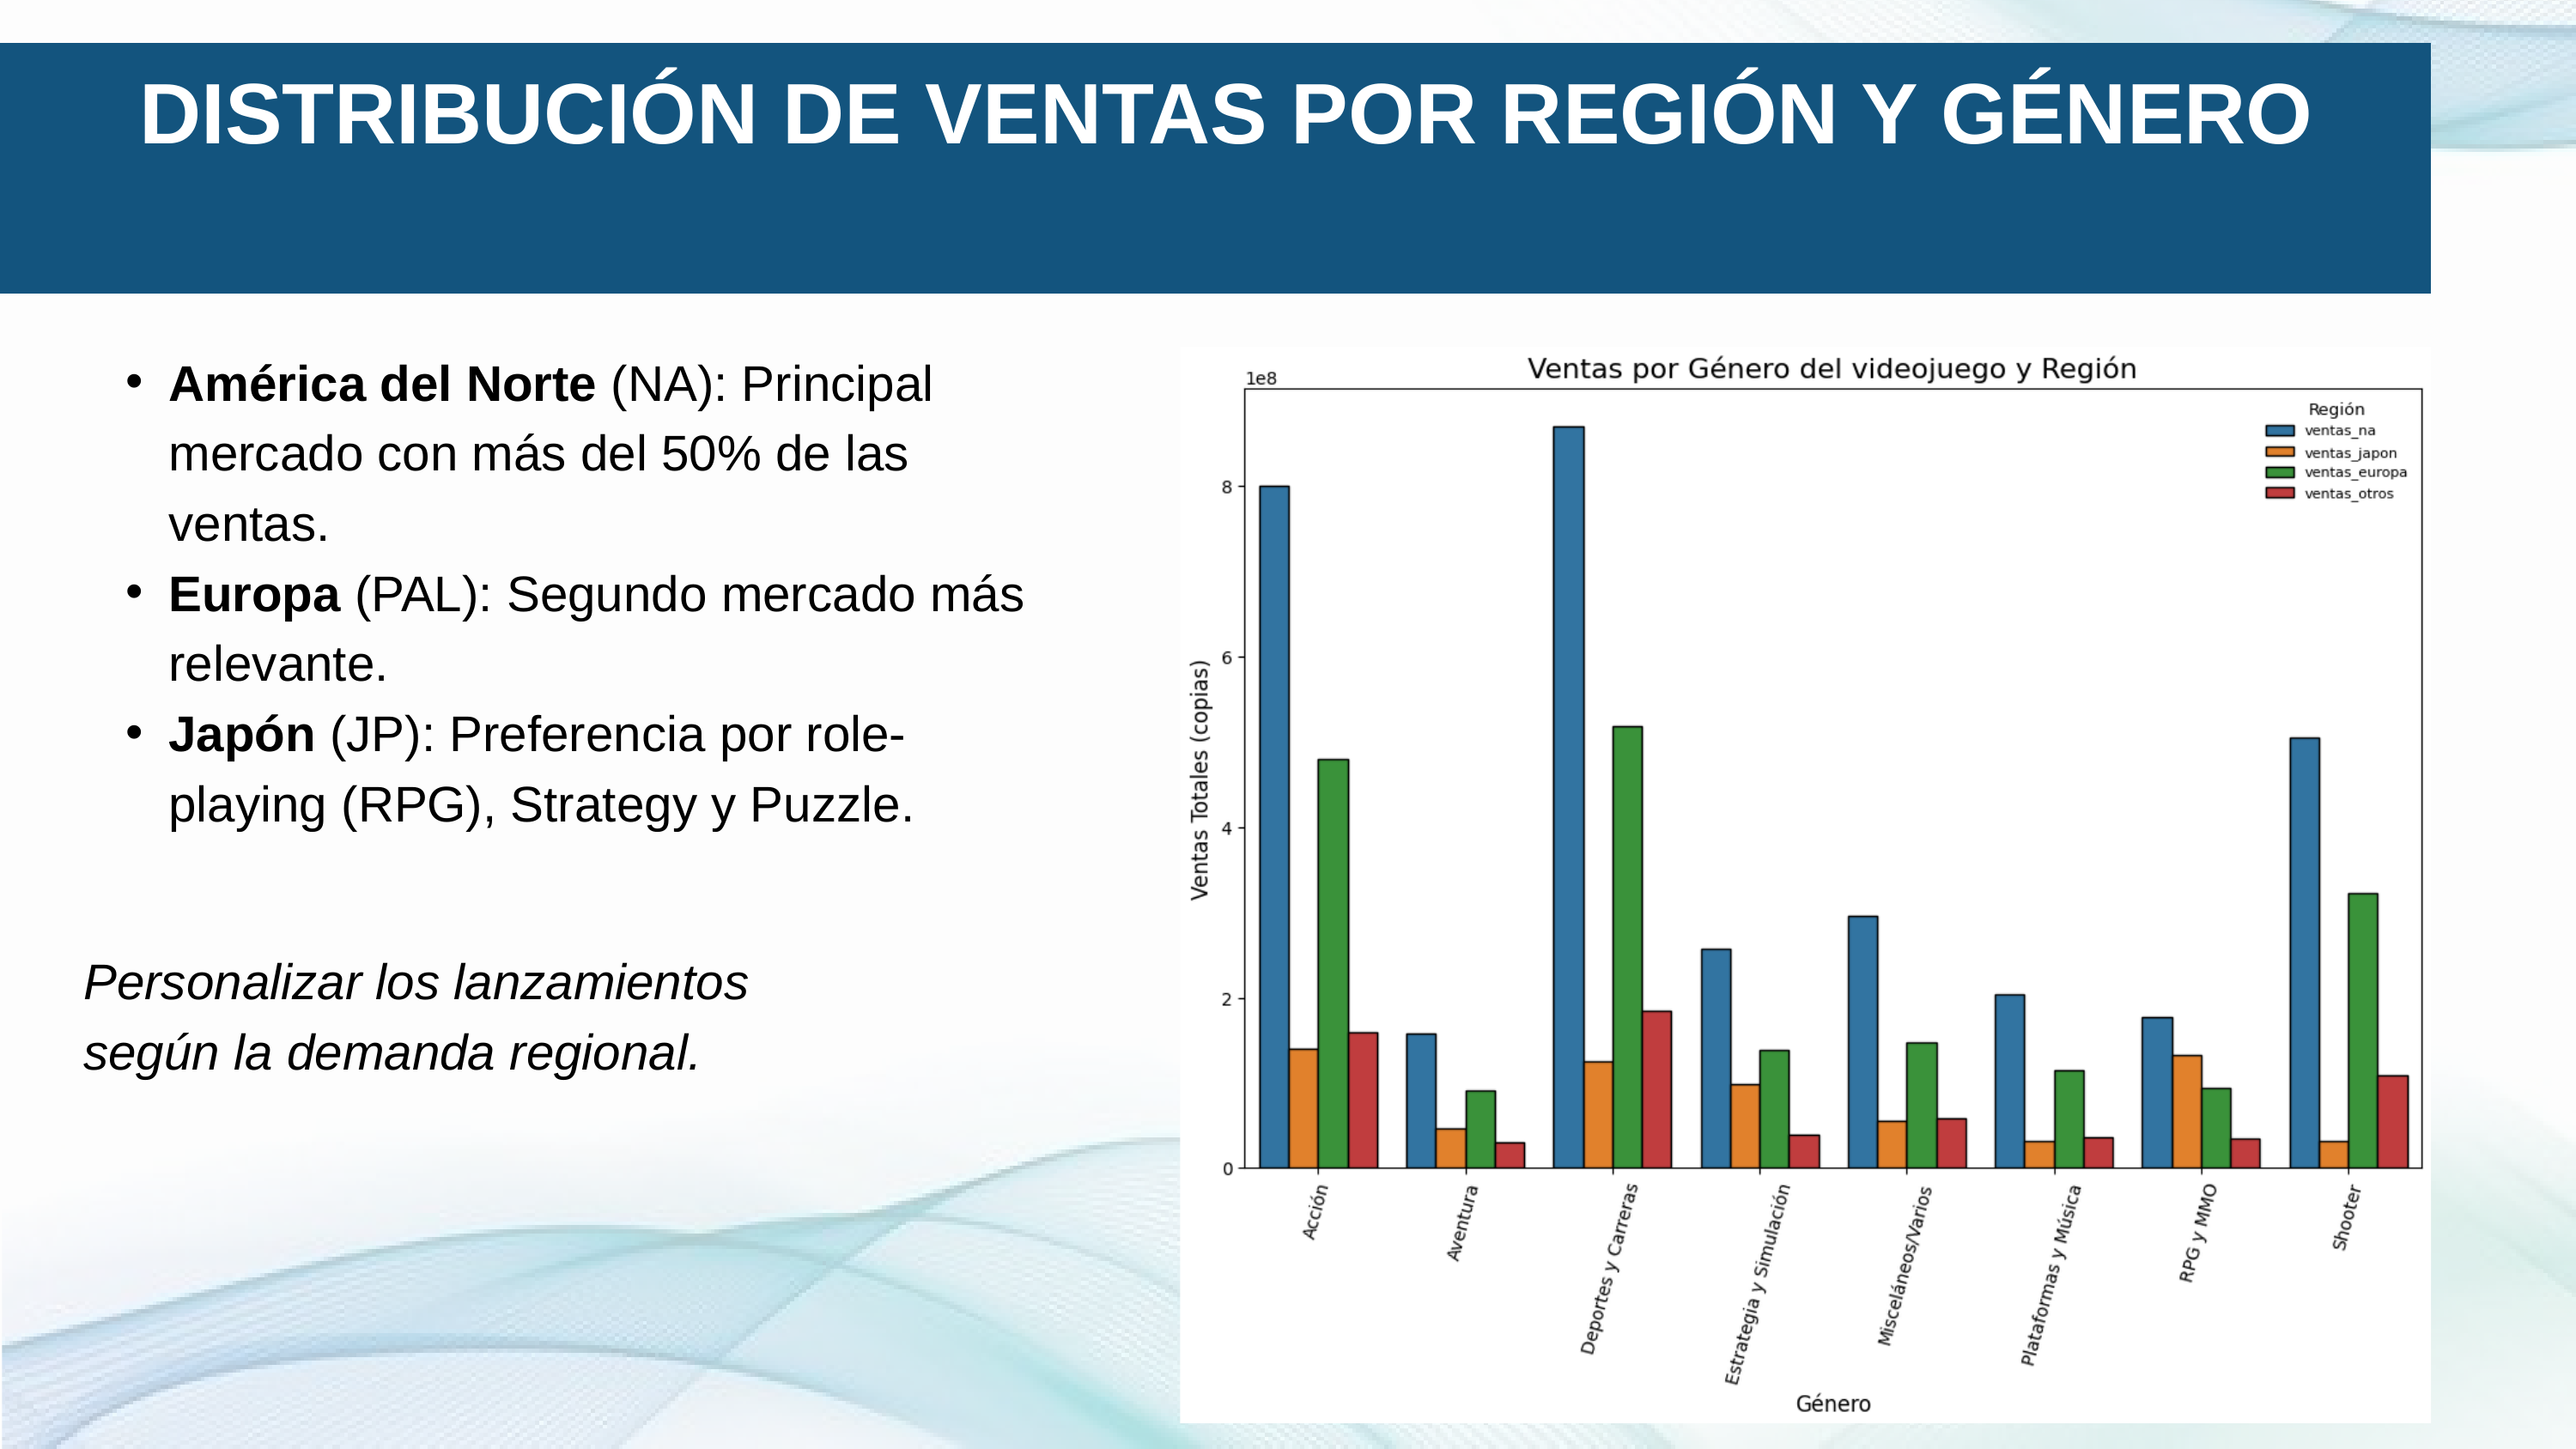

DISTRIBUCIÓN DE VENTAS POR REGIÓN Y GÉNERO

América del Norte (NA): Principal mercado con más del 50% de las ventas.
Europa (PAL): Segundo mercado más relevante.
Japón (JP): Preferencia por role-playing (RPG), Strategy y Puzzle.

Personalizar los lanzamientos según la demanda regional.